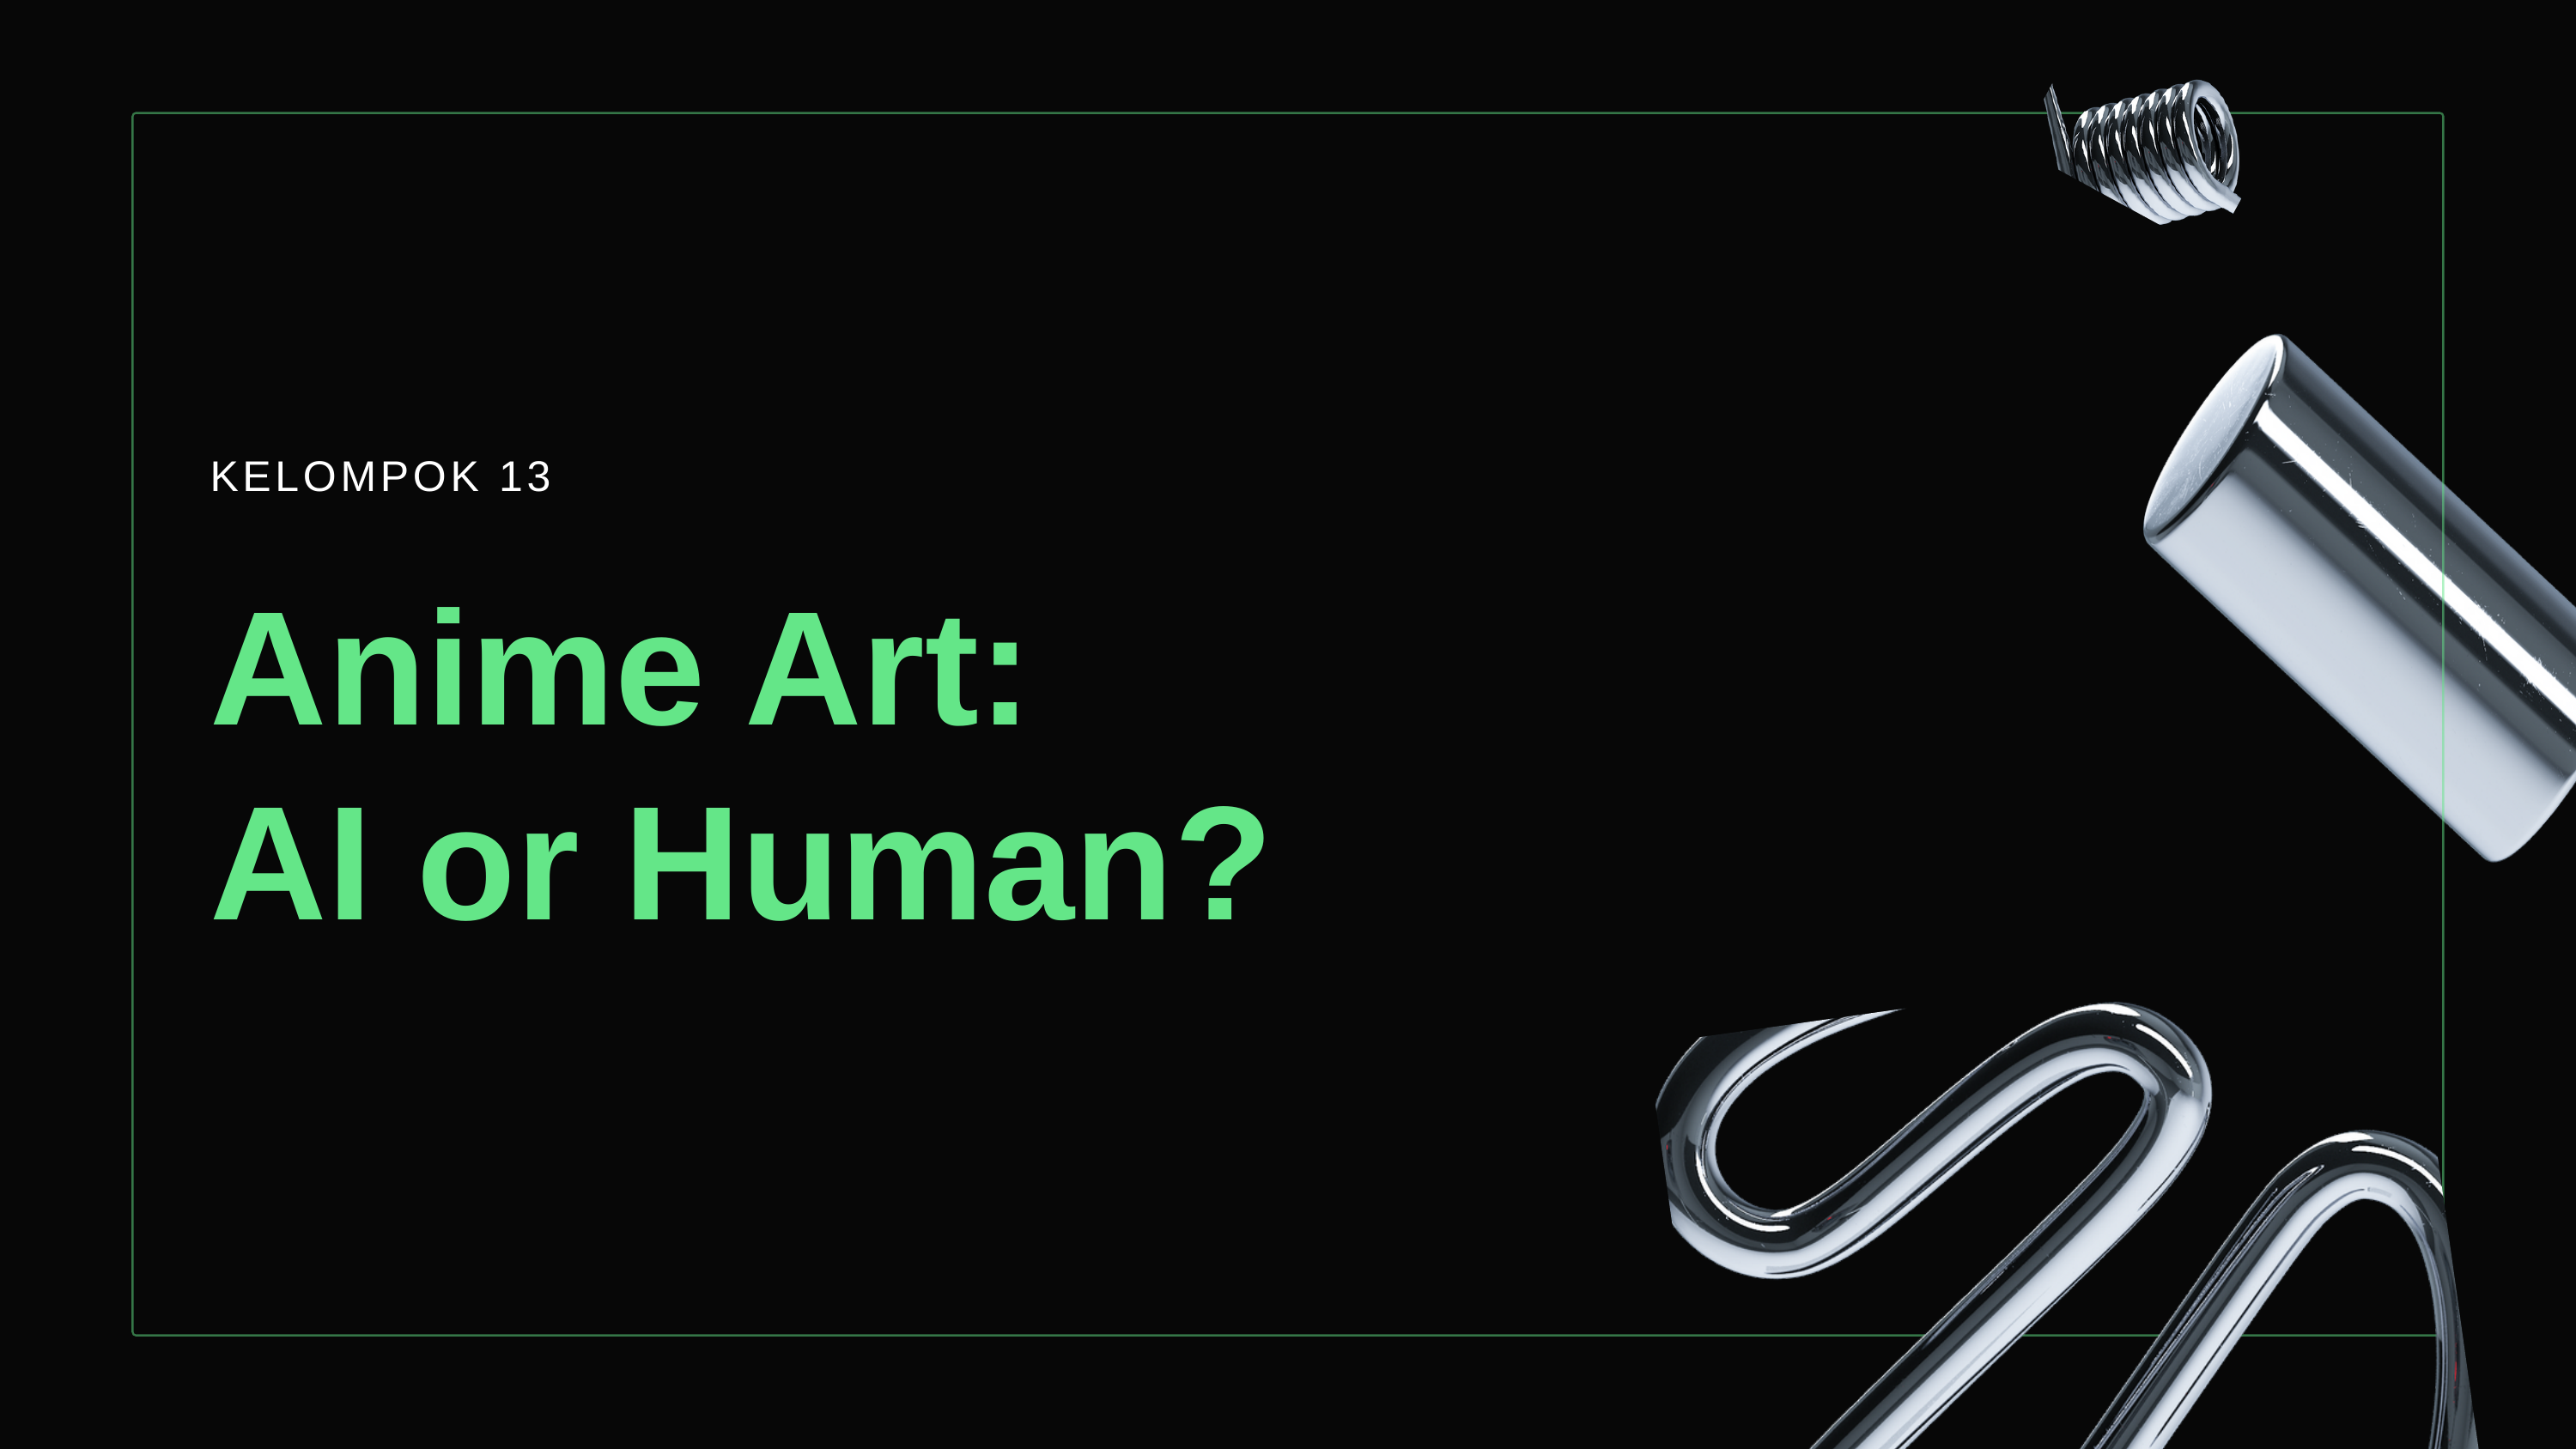

KELOMPOK 13
Anime Art:
AI or Human?